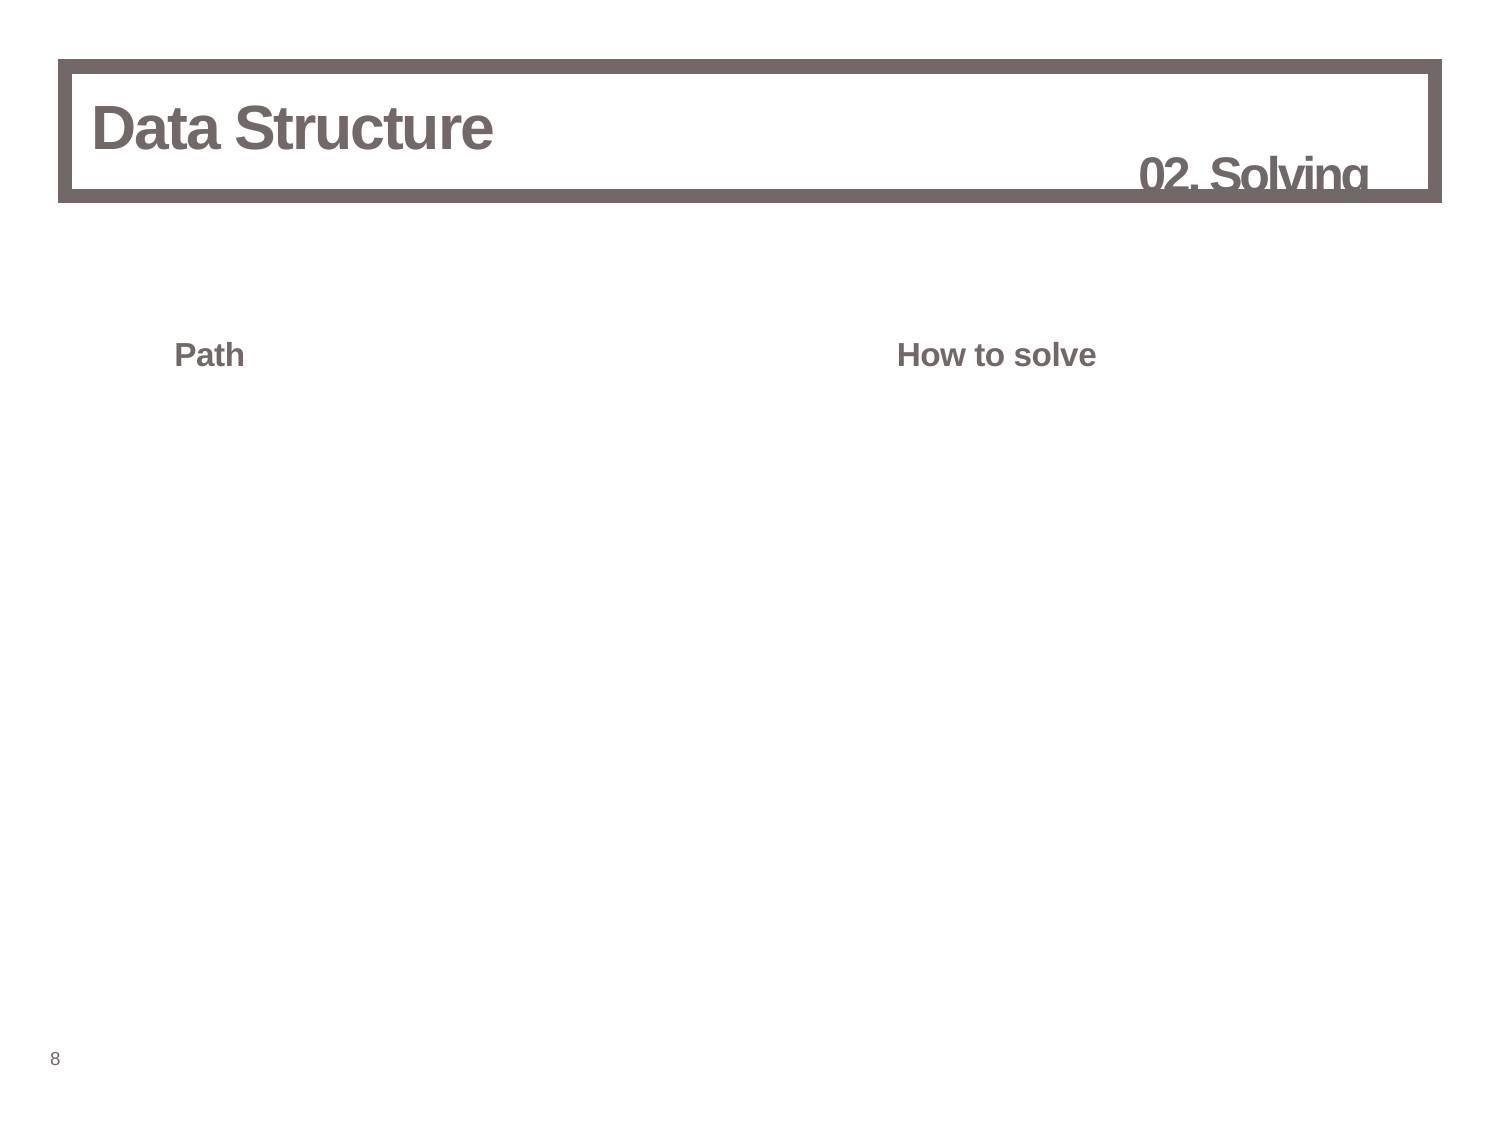

# Data Structure
02. Solving
Path
How to solve